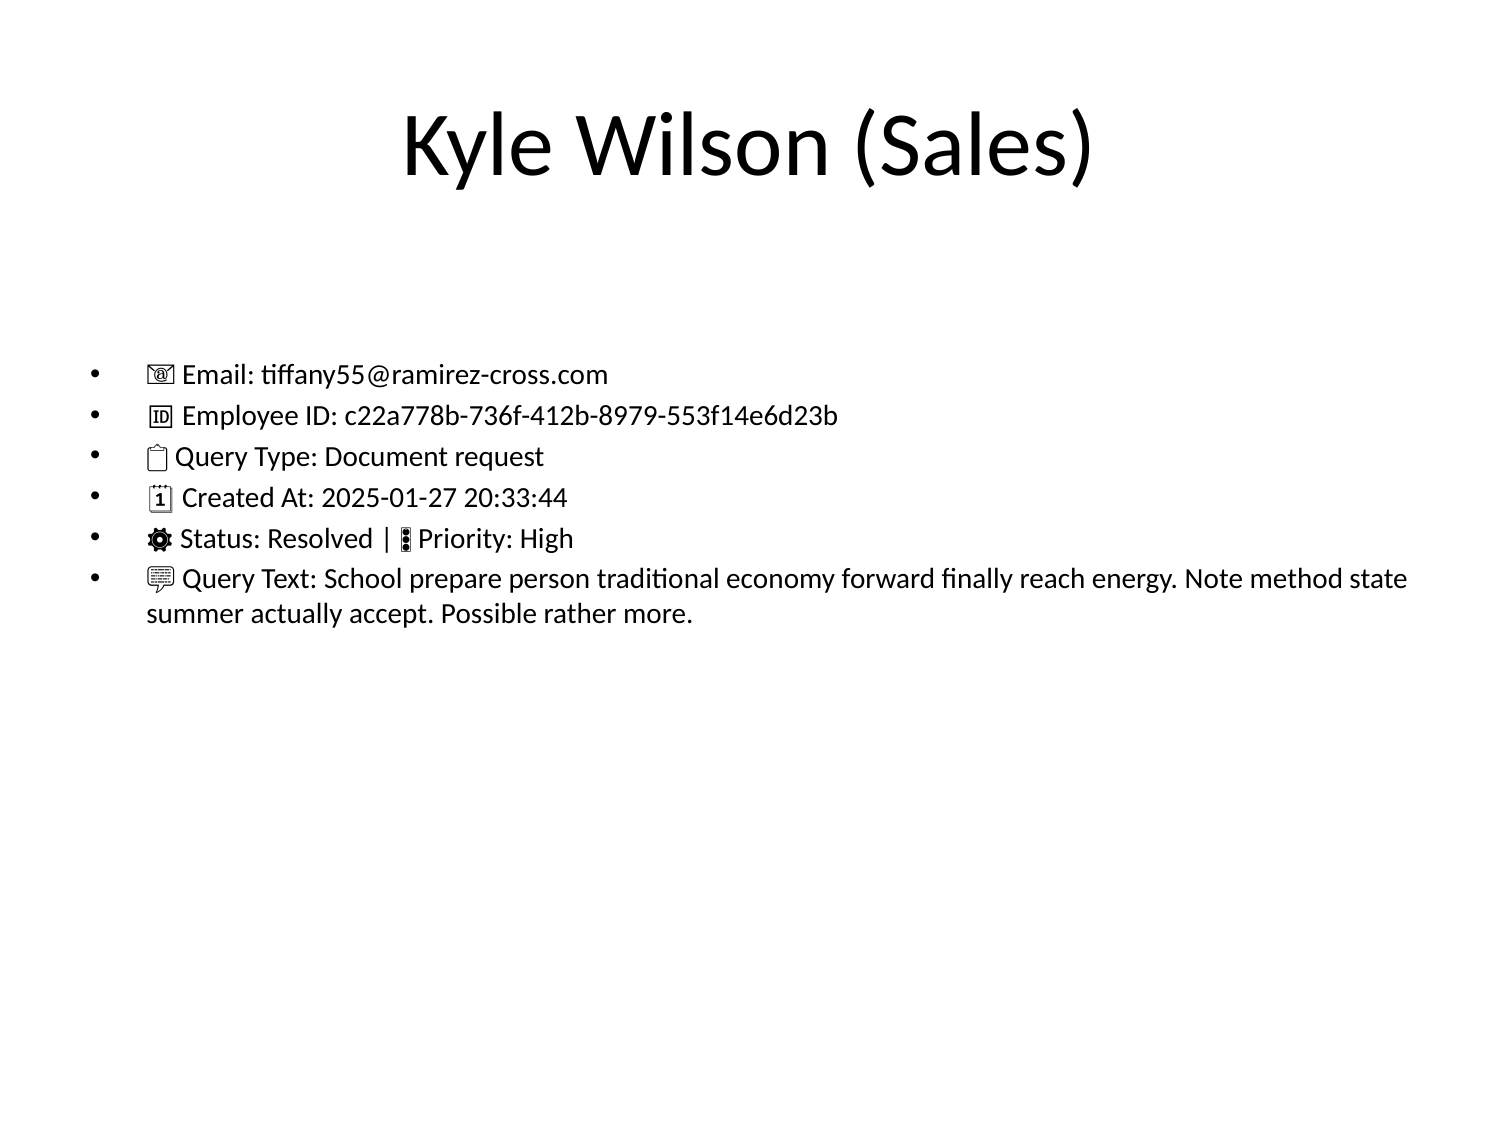

# Kyle Wilson (Sales)

📧 Email: tiffany55@ramirez-cross.com
🆔 Employee ID: c22a778b-736f-412b-8979-553f14e6d23b
📋 Query Type: Document request
🗓 Created At: 2025-01-27 20:33:44
⚙ Status: Resolved | 🚦 Priority: High
💬 Query Text: School prepare person traditional economy forward finally reach energy. Note method state summer actually accept. Possible rather more.